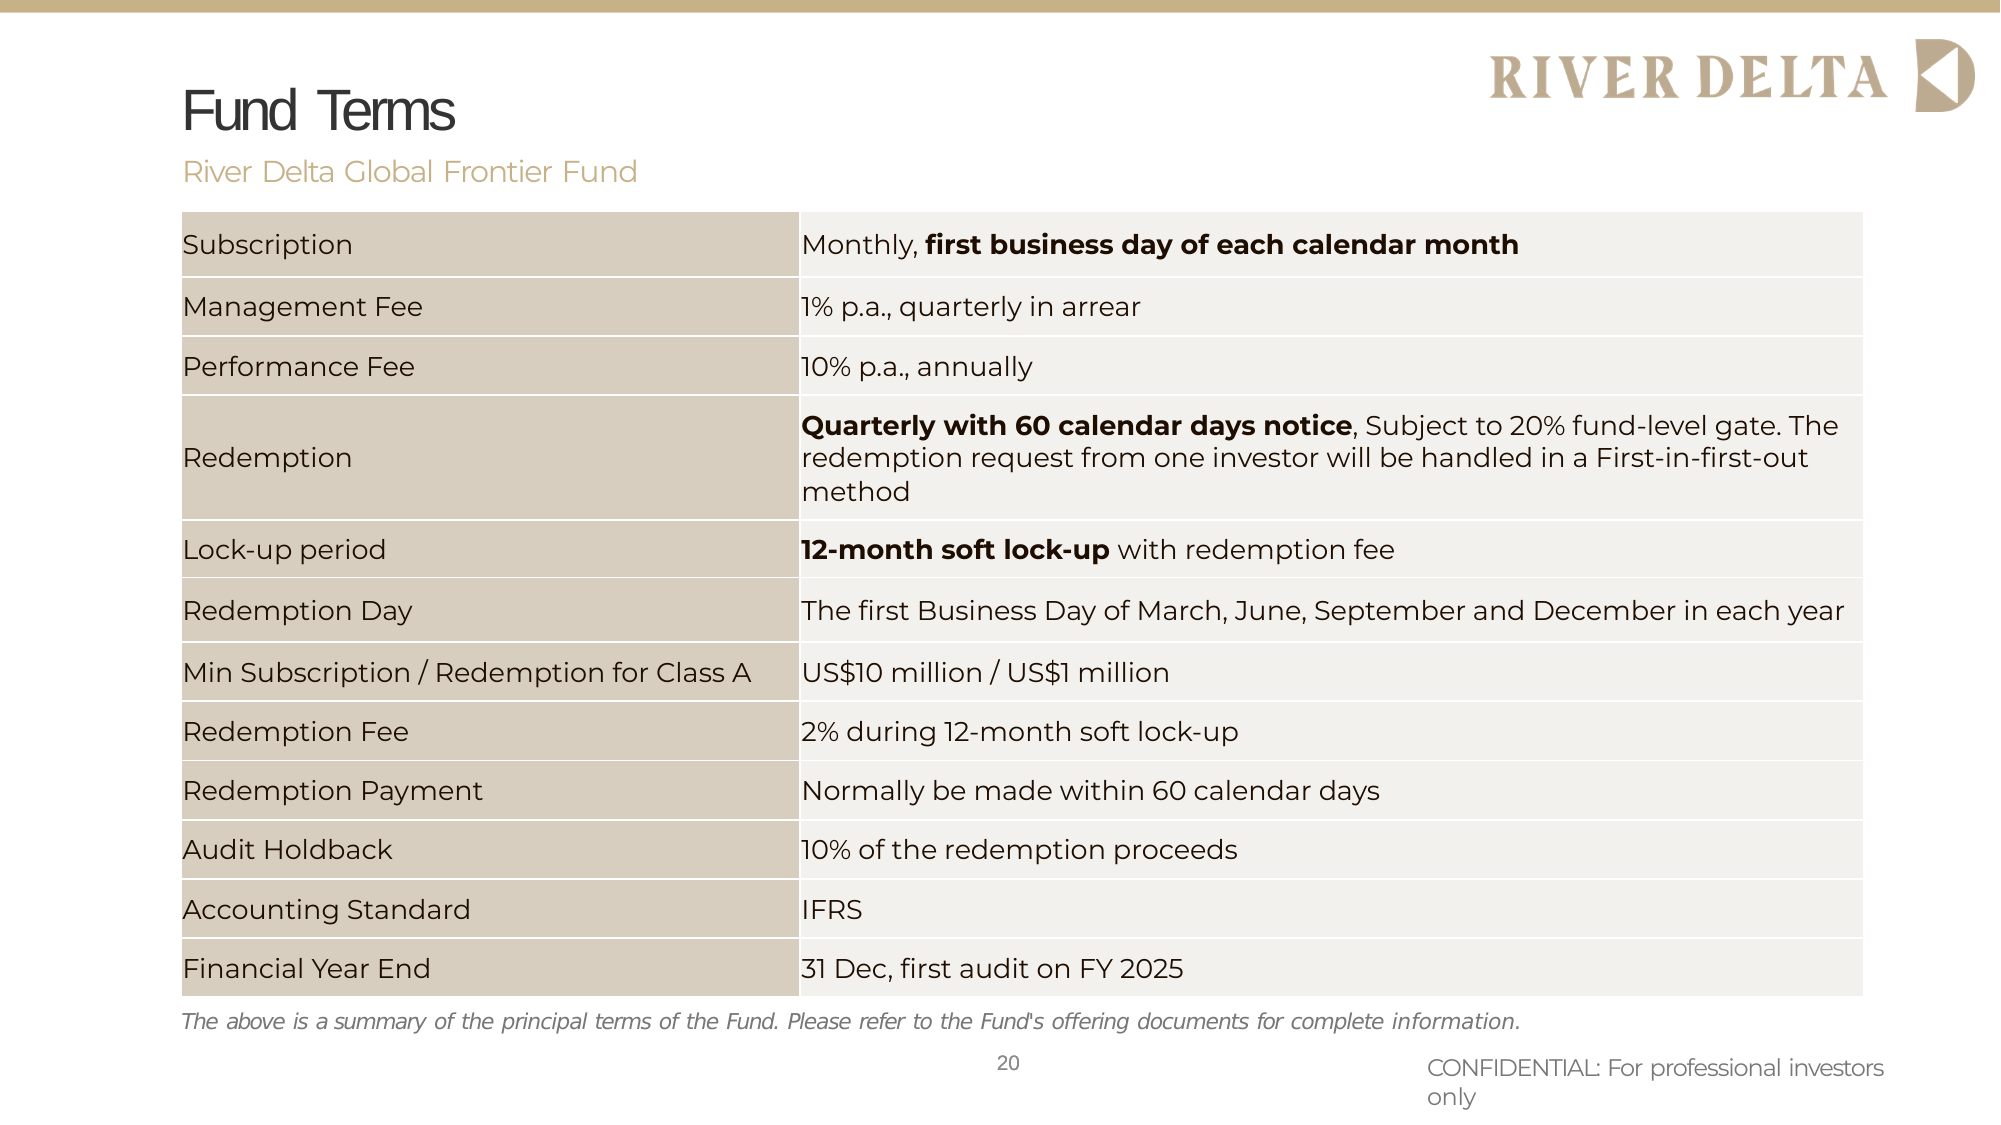

Fund Terms
River Delta Global Frontier Fund
| Subscription | Monthly, first business day of each calendar month |
| --- | --- |
| Management Fee | 1% p.a., quarterly in arrear |
| Performance Fee | 10% p.a., annually |
| Redemption | Quarterly with 60 calendar days notice, Subject to 20% fund-level gate. The redemption request from one investor will be handled in a First-in-first-out method |
| Lock-up period | 12-month soft lock-up with redemption fee |
| Redemption Day | The first Business Day of March, June, September and December in each year |
| Min Subscription / Redemption for Class A | US$10 million / US$1 million |
| Redemption Fee | 2% during 12-month soft lock-up |
| Redemption Payment | Normally be made within 60 calendar days |
| Audit Holdback | 10% of the redemption proceeds |
| Accounting Standard | IFRS |
| Financial Year End | 31 Dec, first audit on FY 2025 |
The above is a summary of the principal terms of the Fund. Please refer to the Fund's offering documents for complete information.
20